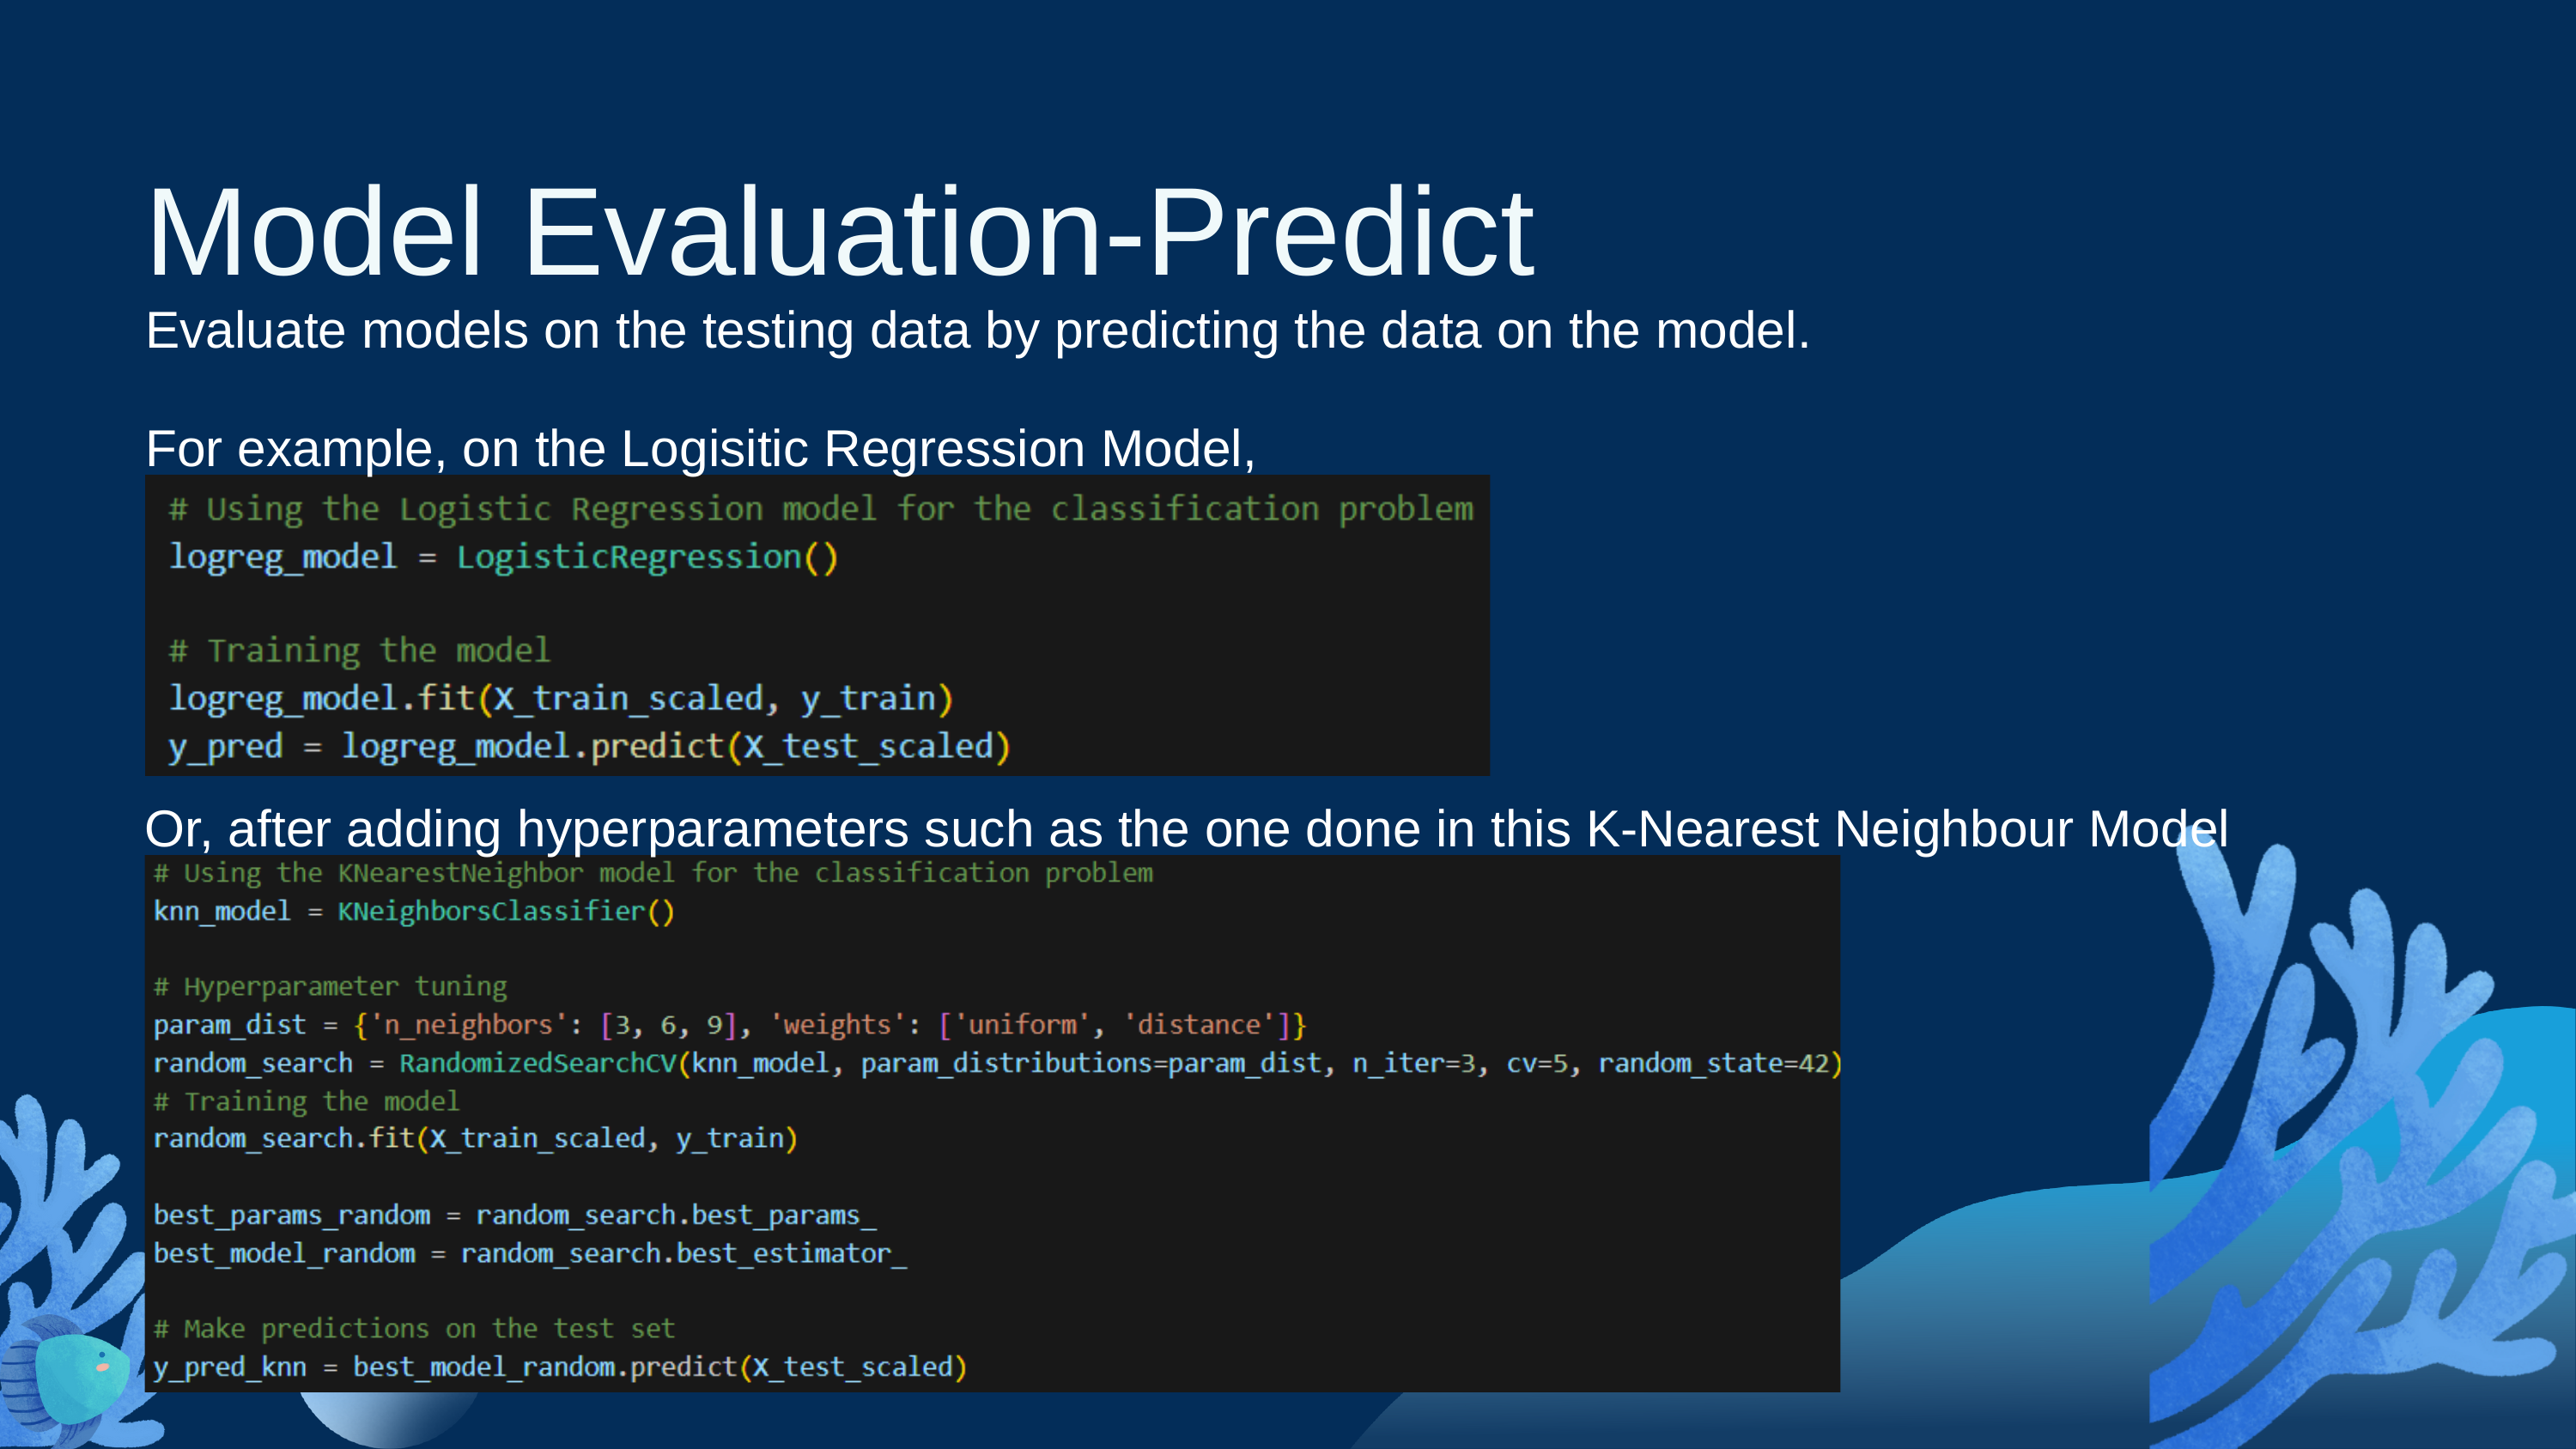

Model Evaluation-Predict
Evaluate models on the testing data by predicting the data on the model.
For example, on the Logisitic Regression Model,

Or, after adding hyperparameters such as the one done in this K-Nearest Neighbour Model